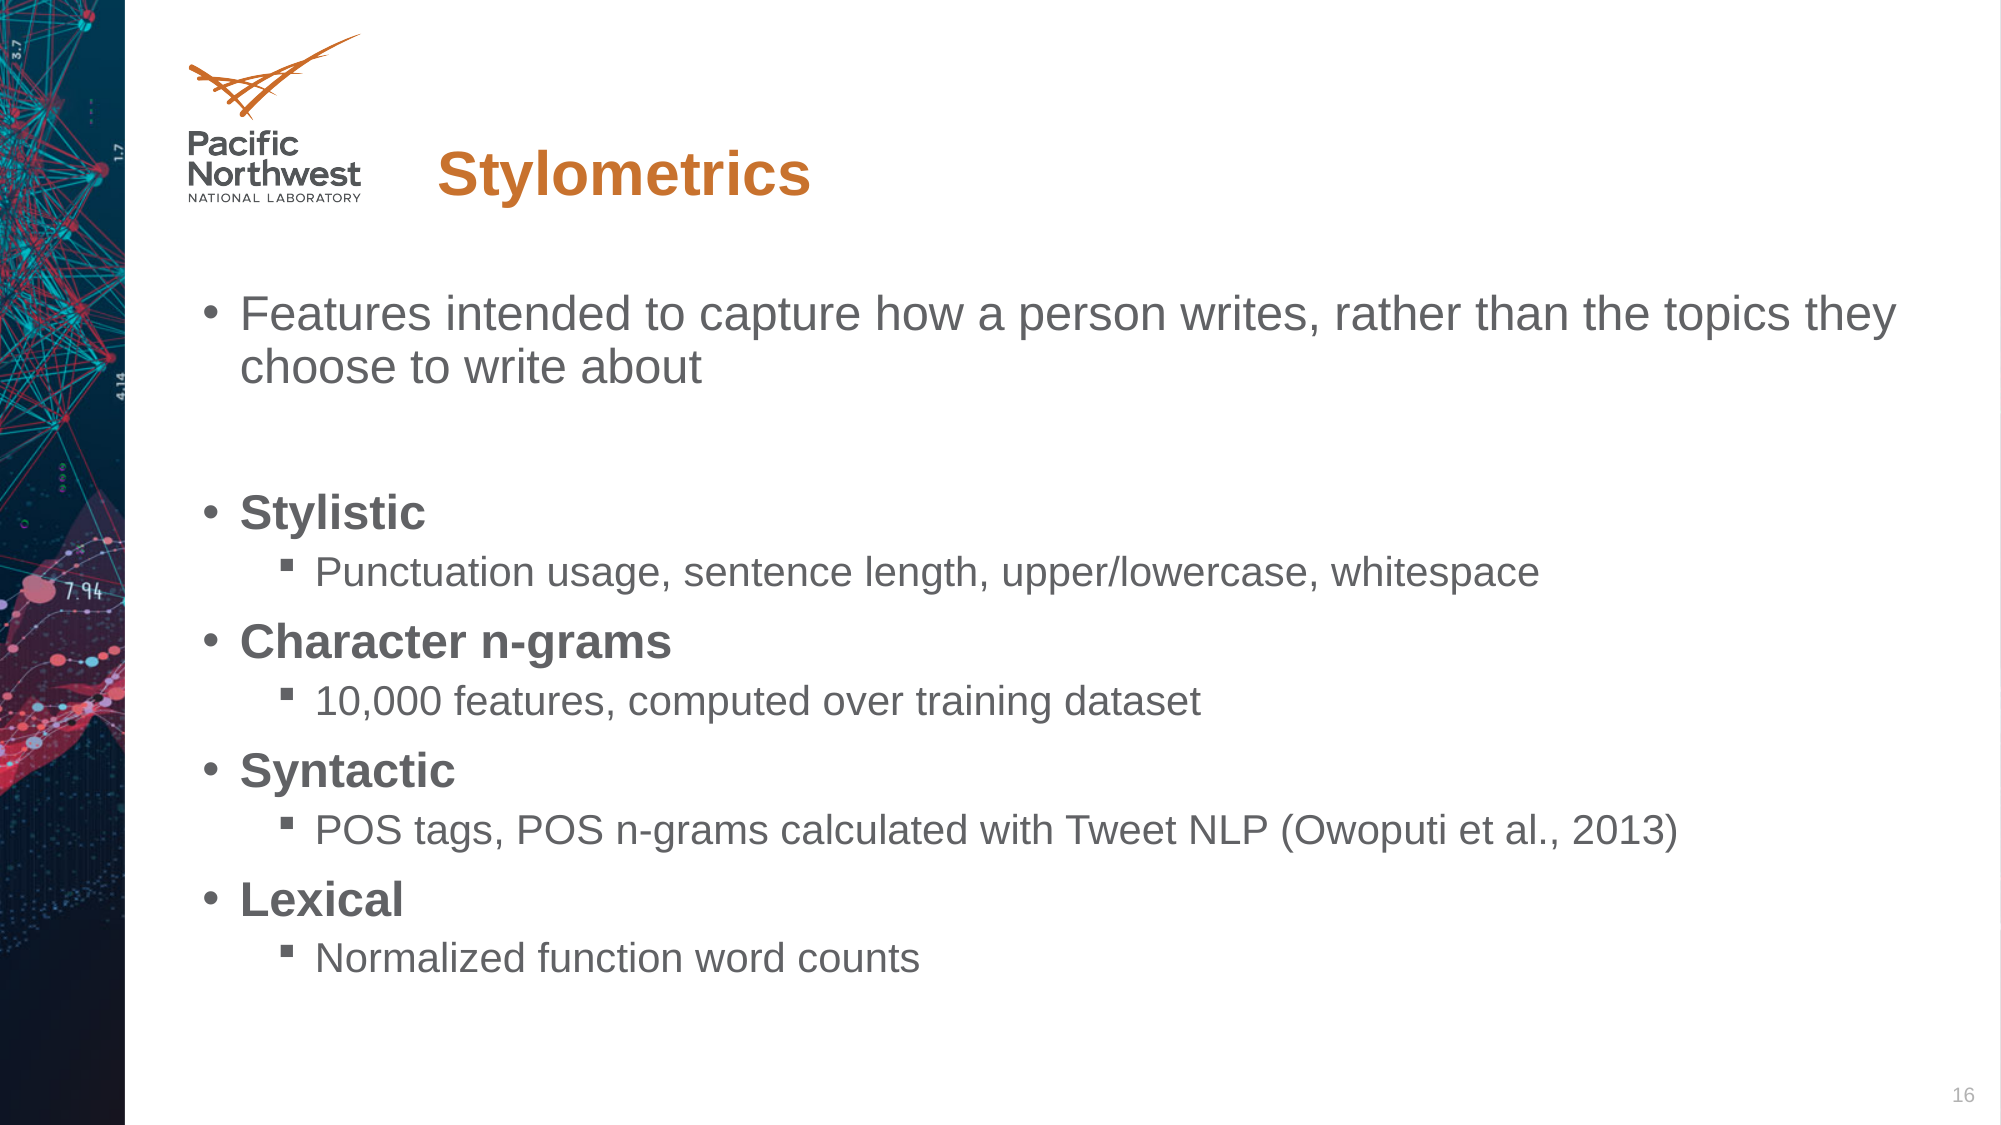

# Stylometrics
Features intended to capture how a person writes, rather than the topics they choose to write about

Stylistic
Punctuation usage, sentence length, upper/lowercase, whitespace
Character n-grams
10,000 features, computed over training dataset
Syntactic
POS tags, POS n-grams calculated with Tweet NLP (Owoputi et al., 2013)
Lexical
Normalized function word counts
16